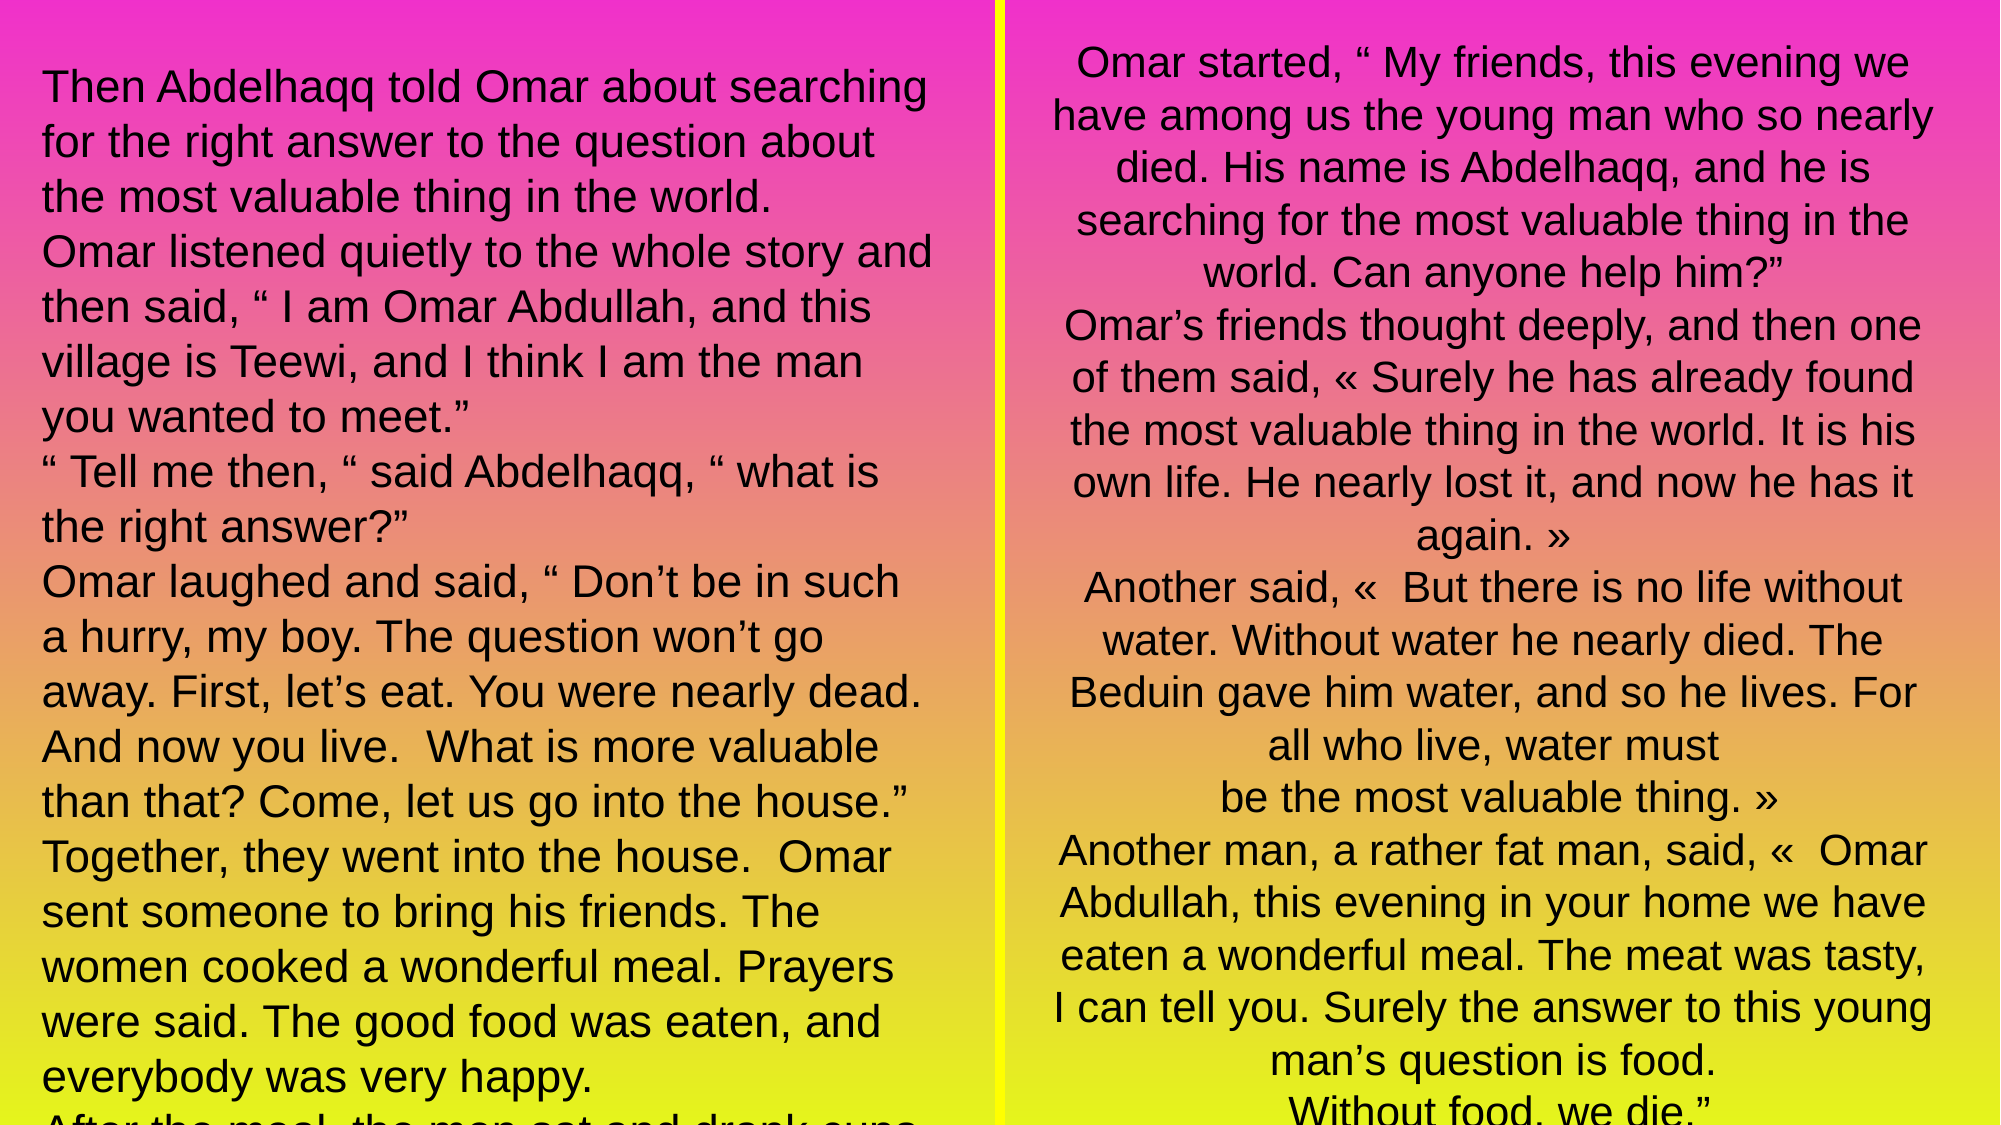

Omar started, “ My friends, this evening we have among us the young man who so nearly died. His name is Abdelhaqq, and he is searching for the most valuable thing in the world. Can anyone help him?”
Omar’s friends thought deeply, and then one of them said, « Surely he has already found the most valuable thing in the world. It is his own life. He nearly lost it, and now he has it again. »
Another said, «  But there is no life without water. Without water he nearly died. The Beduin gave him water, and so he lives. For all who live, water must
 be the most valuable thing. »
Another man, a rather fat man, said, «  Omar Abdullah, this evening in your home we have eaten a wonderful meal. The meat was tasty, I can tell you. Surely the answer to this young man’s question is food.
 Without food, we die.”
A fourth man said, “ That is true. But without water we cannot grow food. So, water is more valuable than food.”
Then Abdelhaqq told Omar about searching for the right answer to the question about the most valuable thing in the world.
Omar listened quietly to the whole story and then said, “ I am Omar Abdullah, and this village is Teewi, and I think I am the man you wanted to meet.”
“ Tell me then, “ said Abdelhaqq, “ what is the right answer?”
Omar laughed and said, “ Don’t be in such  a hurry, my boy. The question won’t go away. First, let’s eat. You were nearly dead. And now you live.  What is more valuable than that? Come, let us go into the house.”
Together, they went into the house.  Omar sent someone to bring his friends. The women cooked a wonderful meal. Prayers were said. The good food was eaten, and everybody was very happy.
After the meal, the men sat and drank cups of coffee.